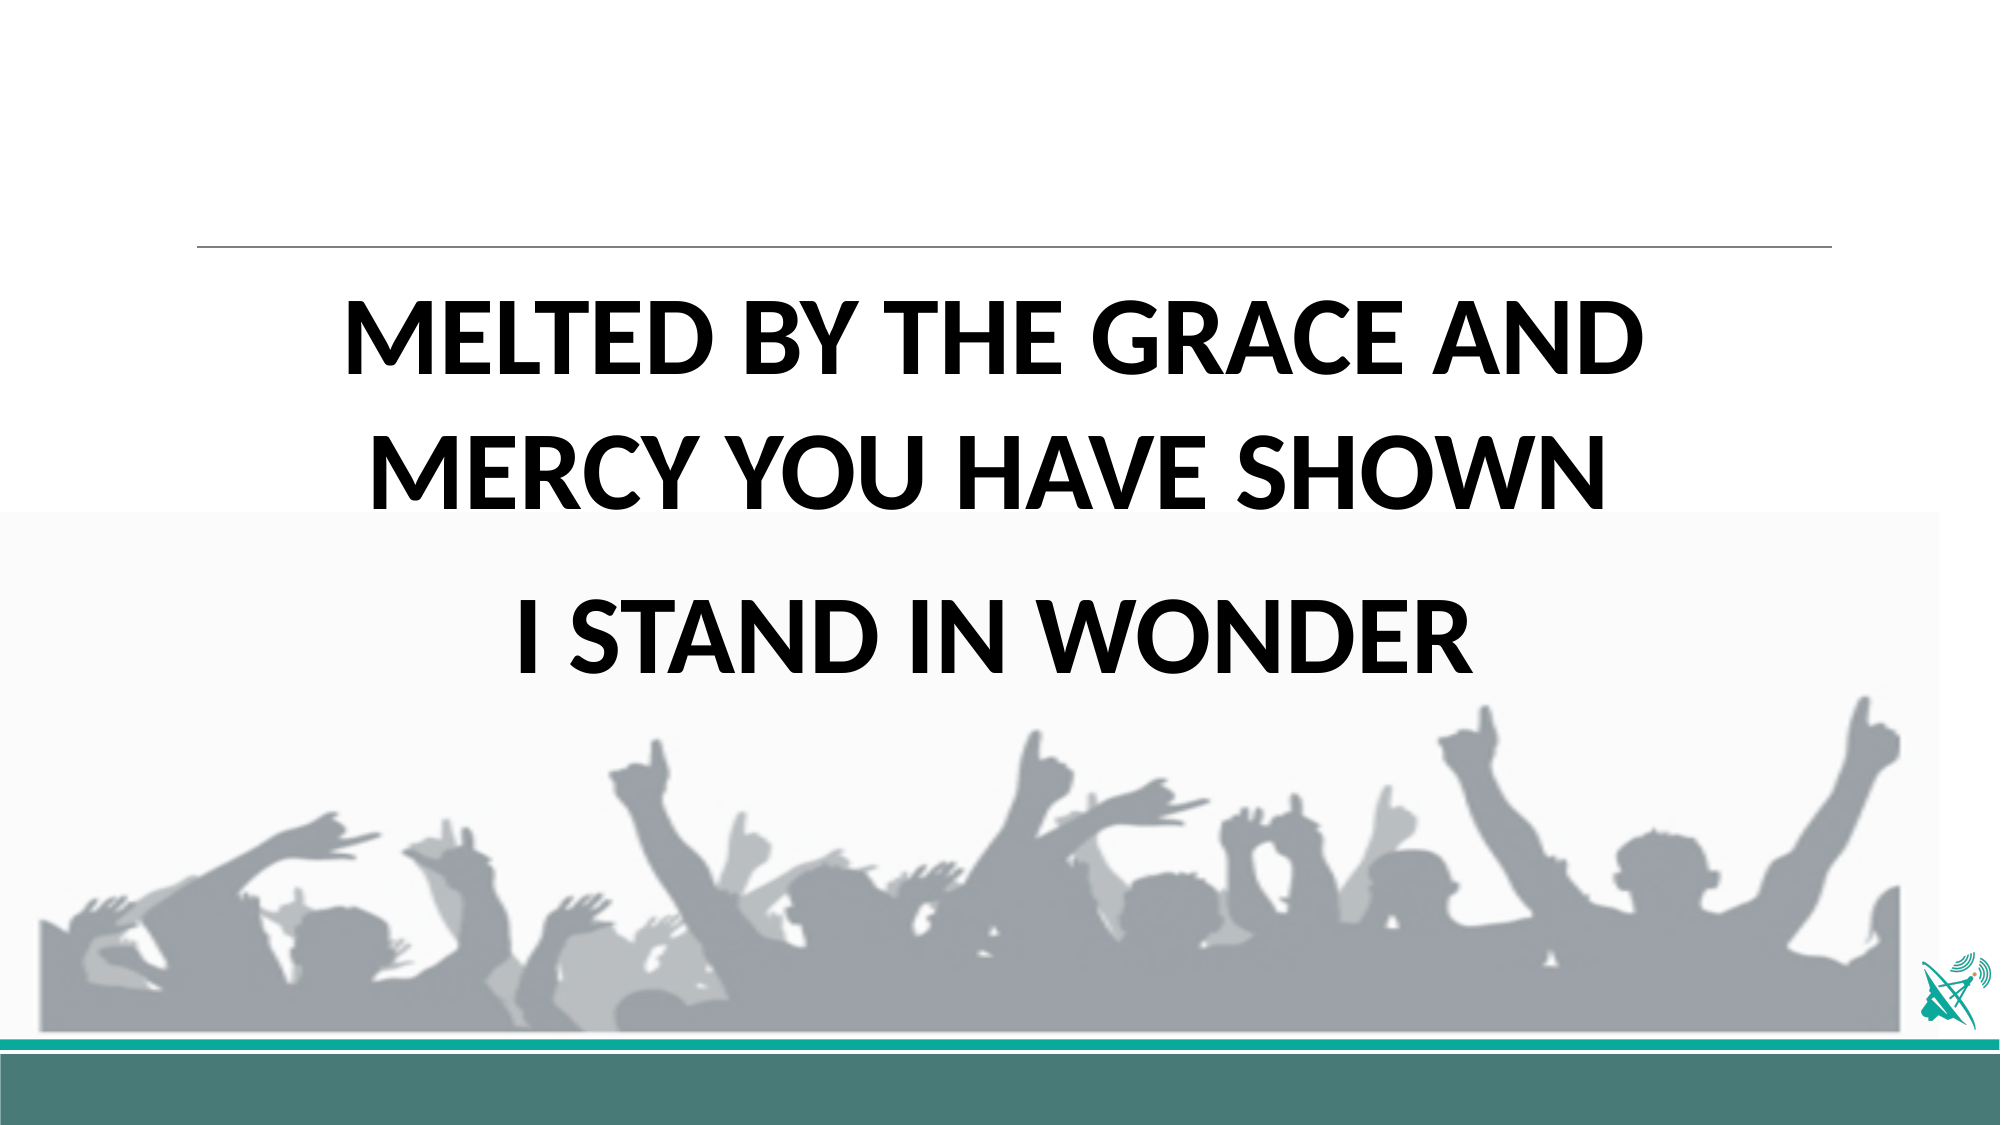

MELTED BY THE GRACE AND MERCY YOU HAVE SHOWN
I STAND IN WONDER